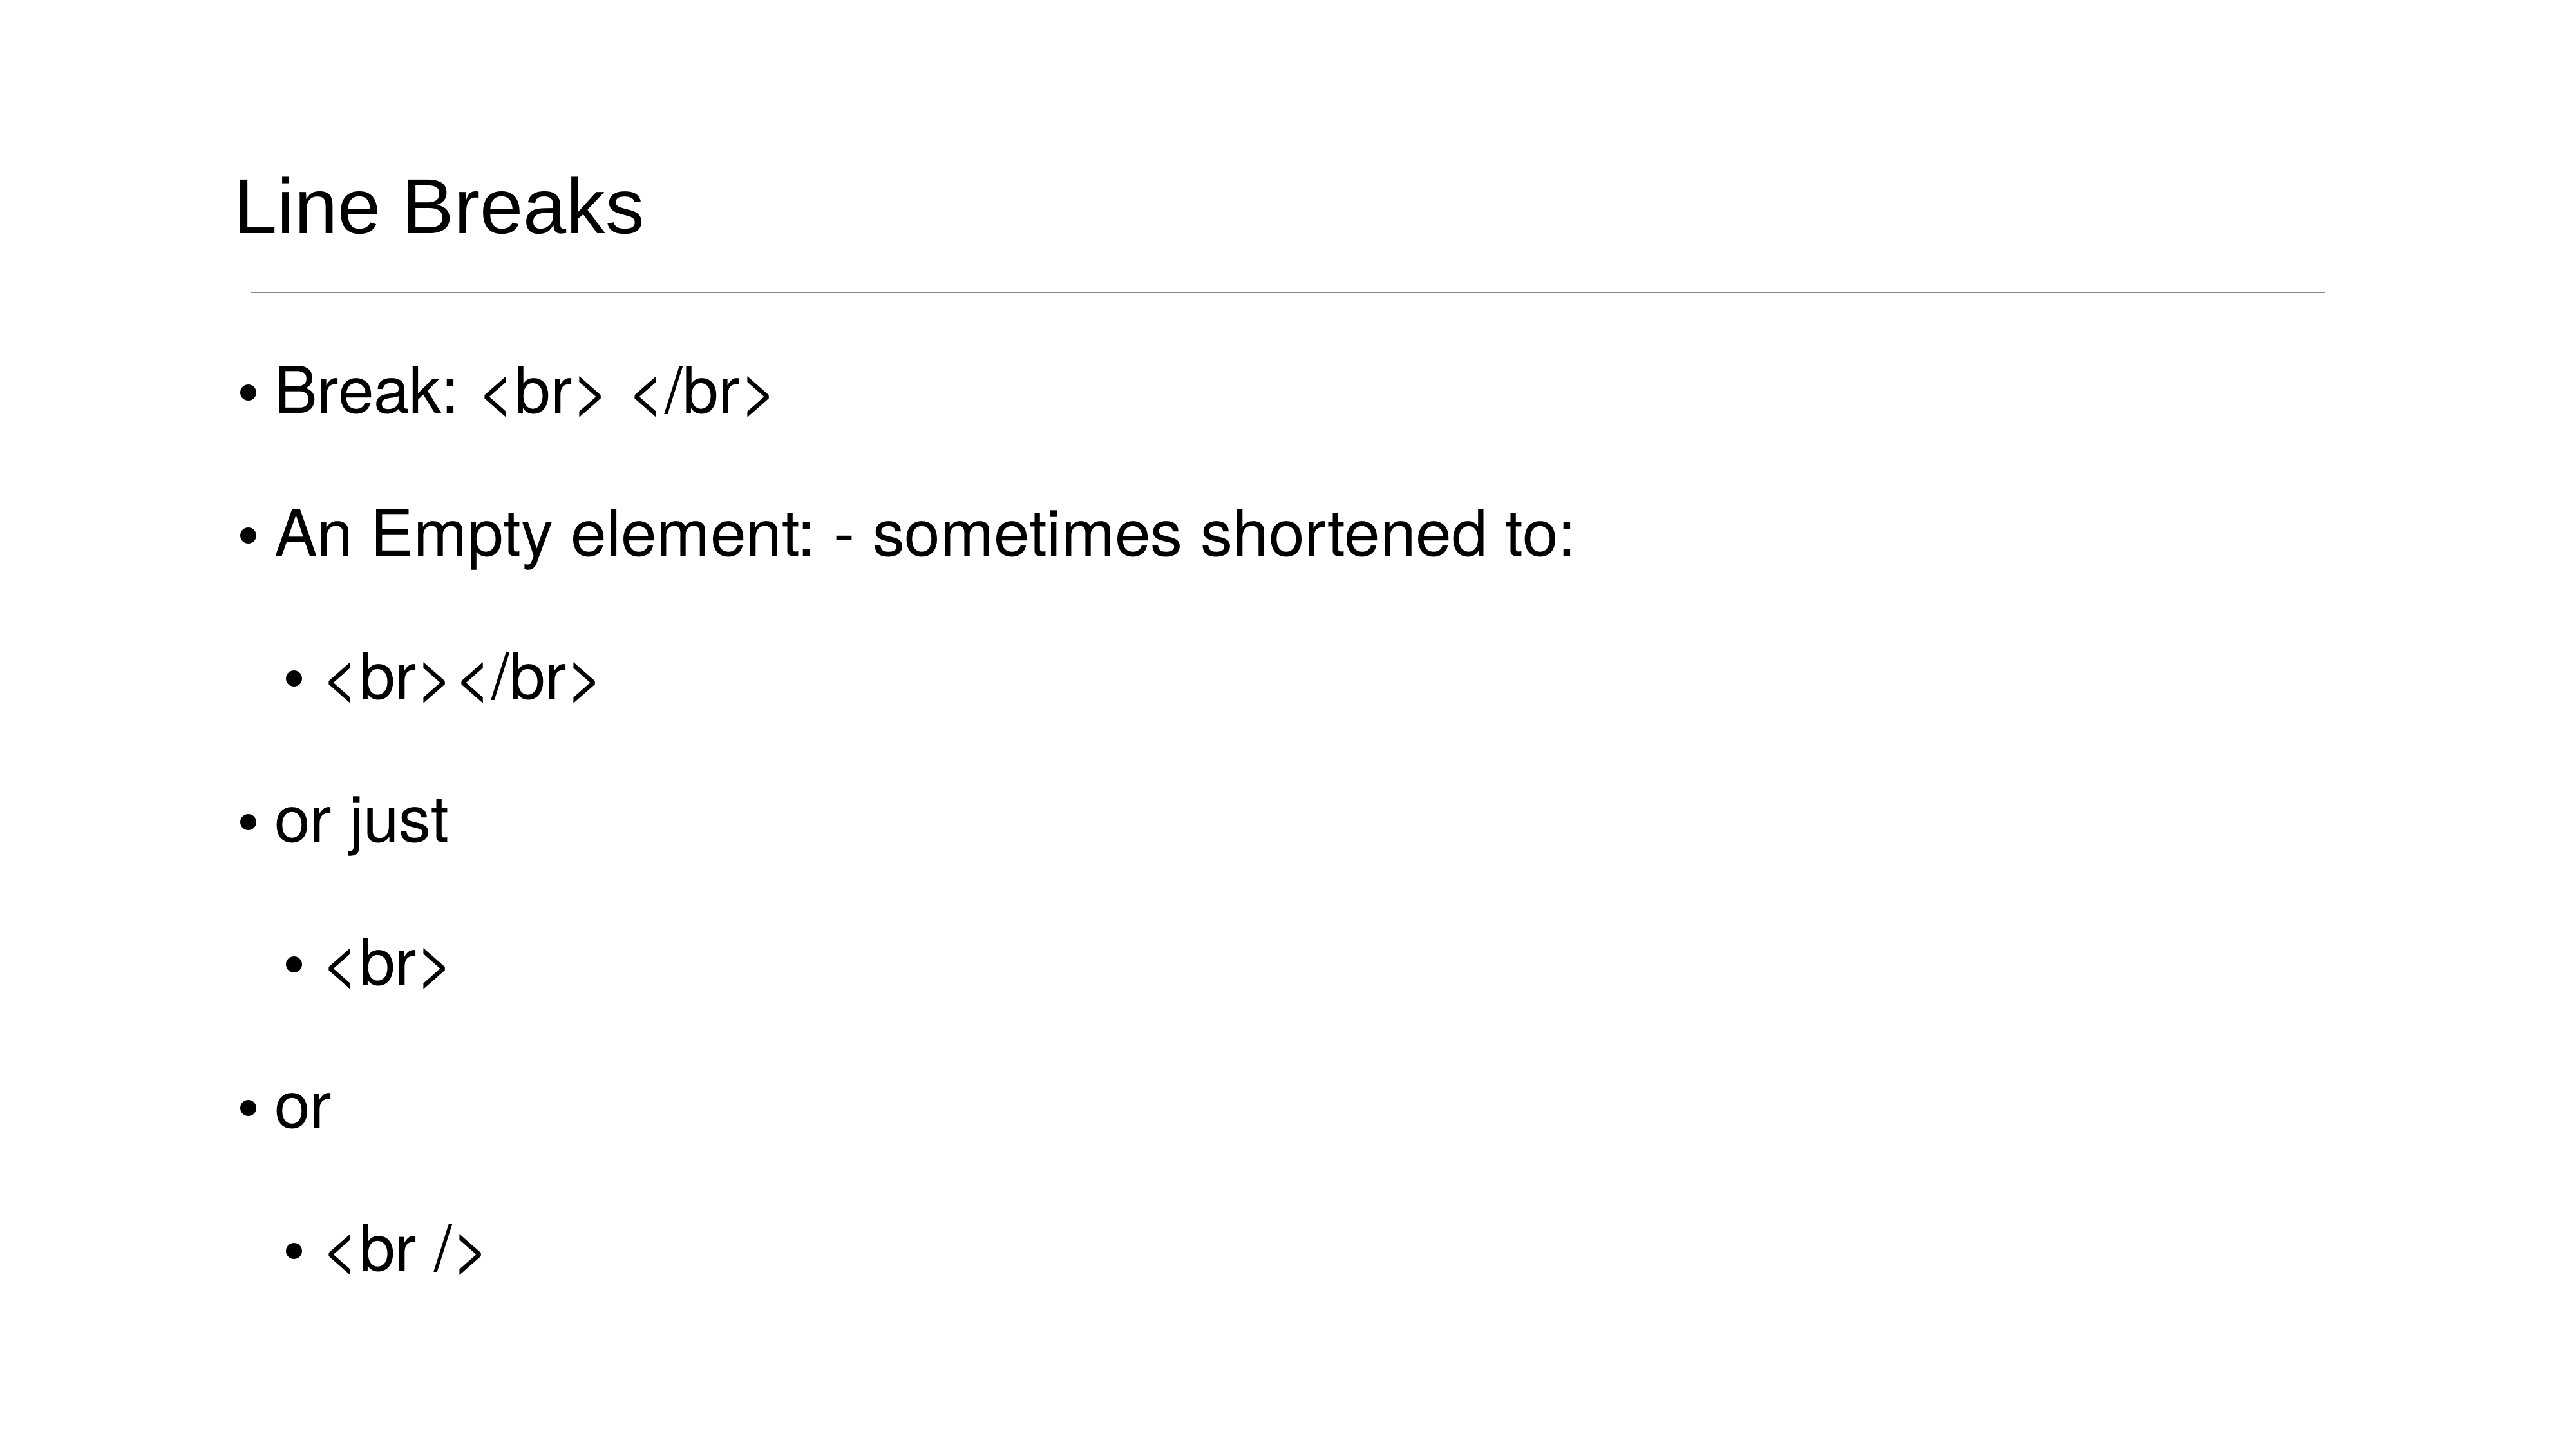

# Line Breaks
Break: <br> </br>
An Empty element: - sometimes shortened to:
<br></br>
or just
<br>
or
<br />
11